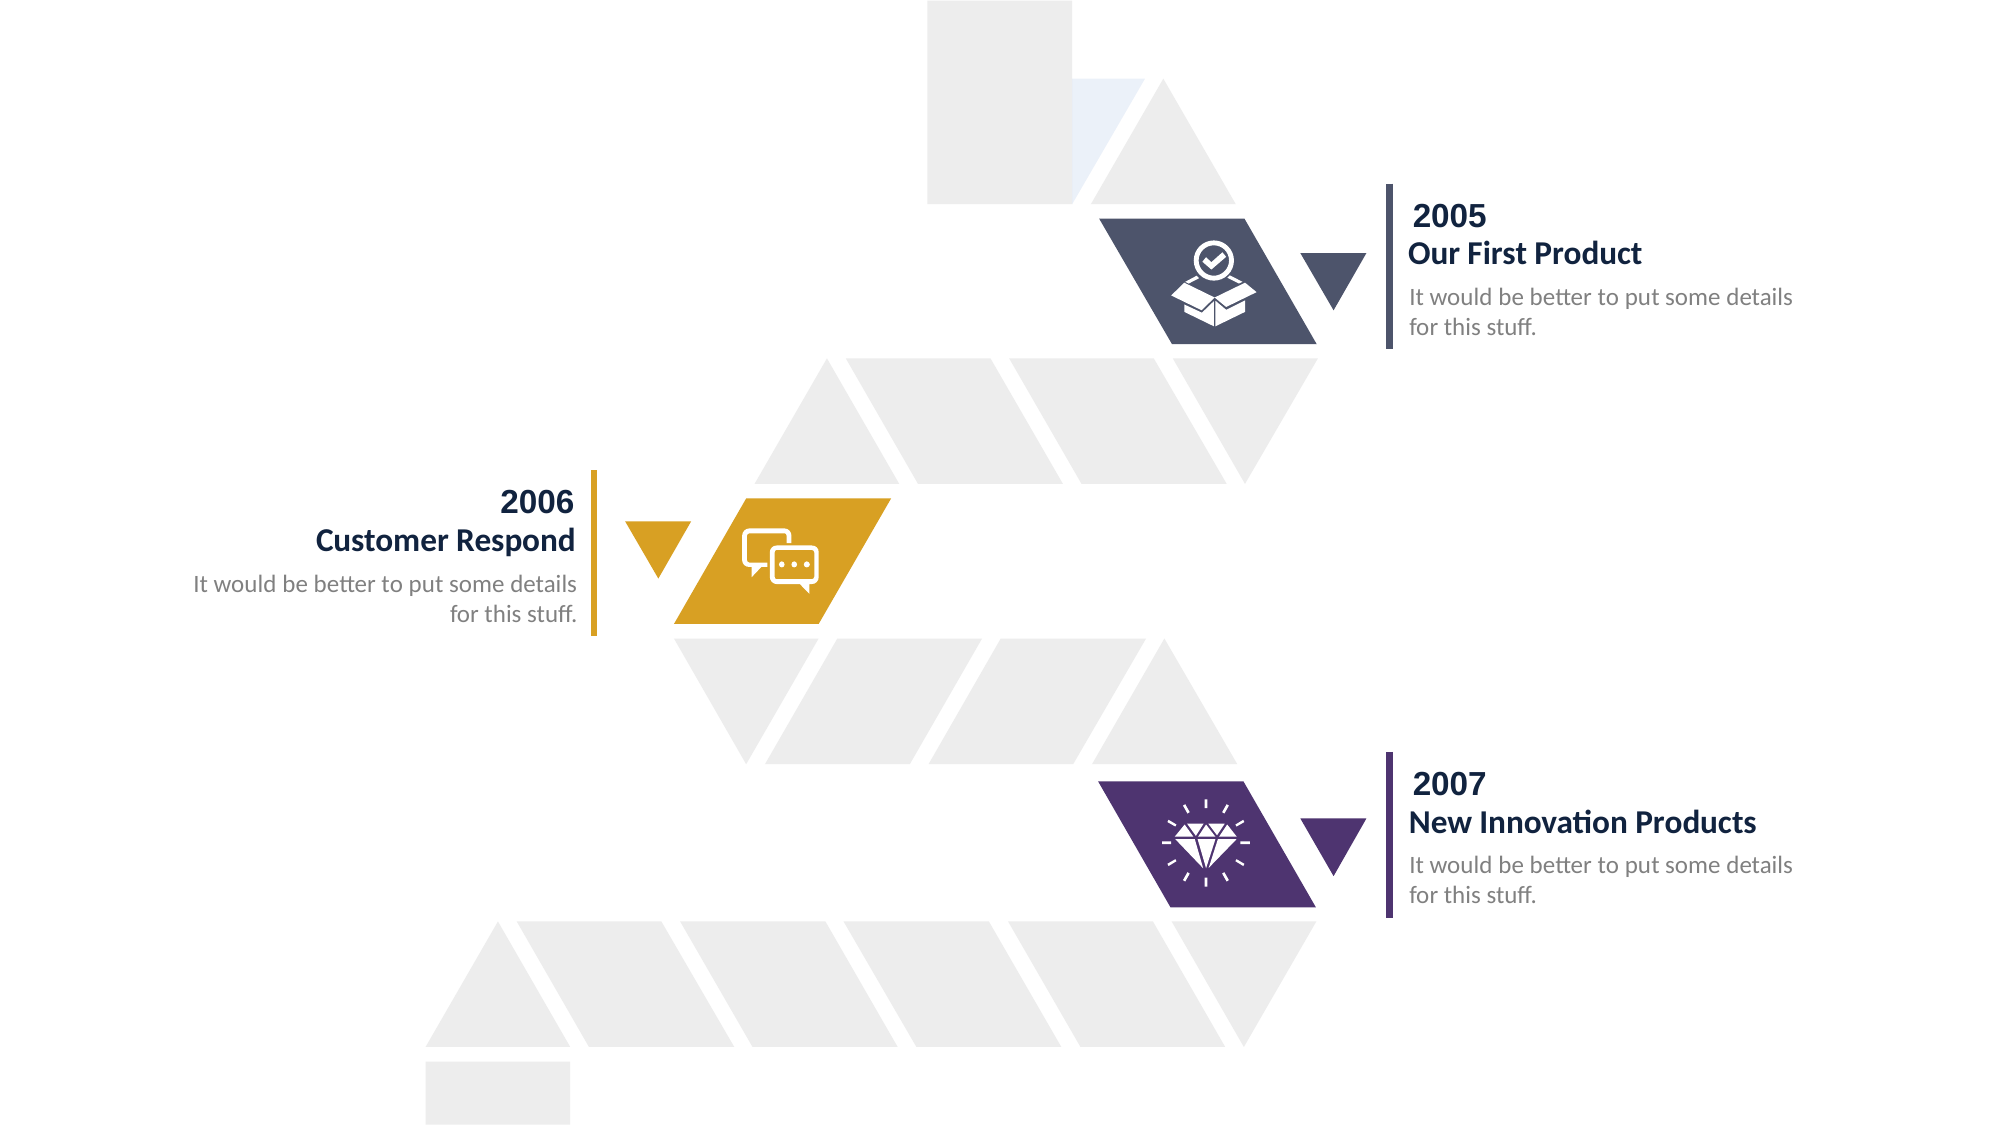

2005
Our First Product
It would be better to put some details for this stuff.

2006
Customer Respond
It would be better to put some details for this stuff.

2007
New Innovation Products
It would be better to put some details for this stuff.